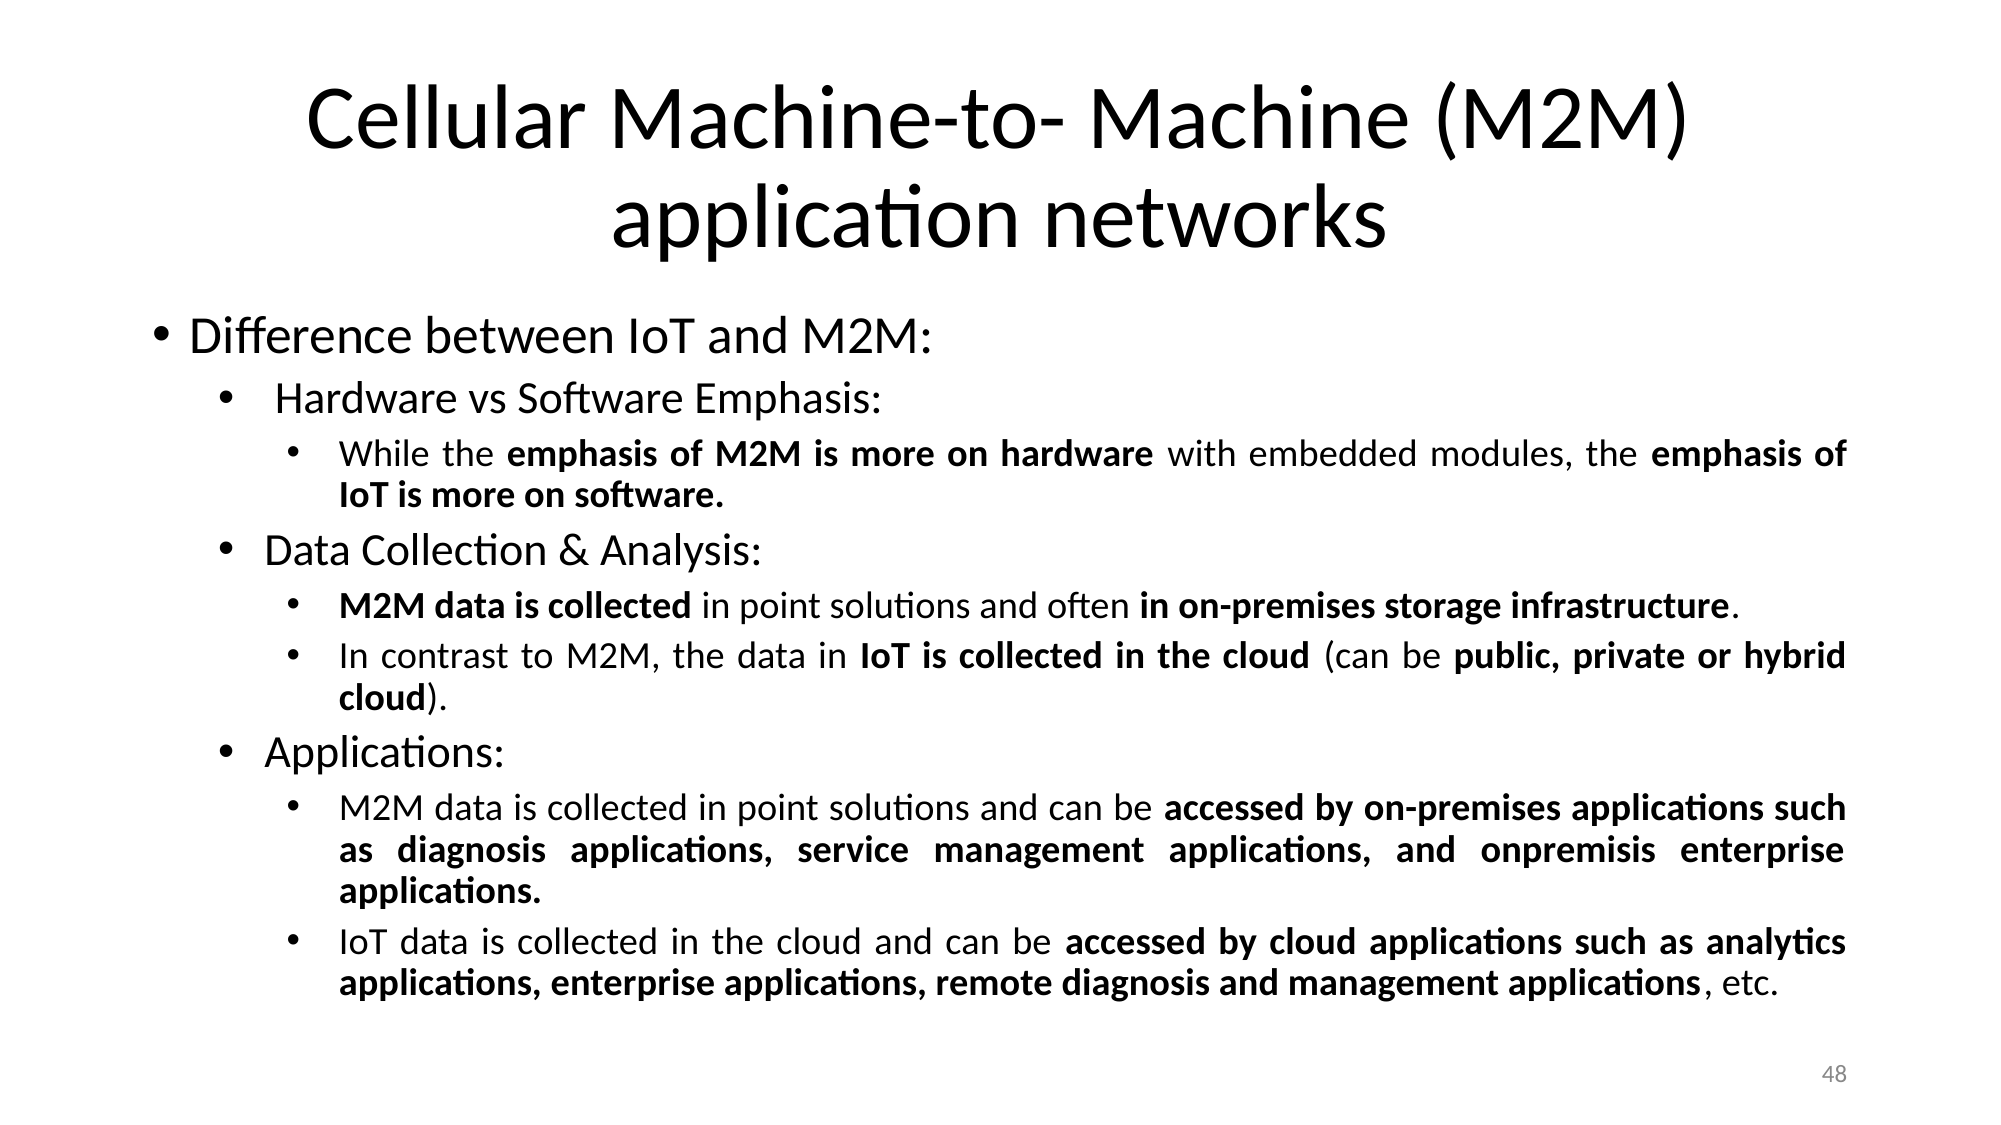

# Cellular Machine-to- Machine (M2M) application networks
Difference between IoT and M2M:
 Hardware vs Software Emphasis:
While the emphasis of M2M is more on hardware with embedded modules, the emphasis of IoT is more on software.
Data Collection & Analysis:
M2M data is collected in point solutions and often in on-premises storage infrastructure.
In contrast to M2M, the data in IoT is collected in the cloud (can be public, private or hybrid cloud).
Applications:
M2M data is collected in point solutions and can be accessed by on-premises applications such as diagnosis applications, service management applications, and onpremisis enterprise applications.
IoT data is collected in the cloud and can be accessed by cloud applications such as analytics applications, enterprise applications, remote diagnosis and management applications, etc.
48